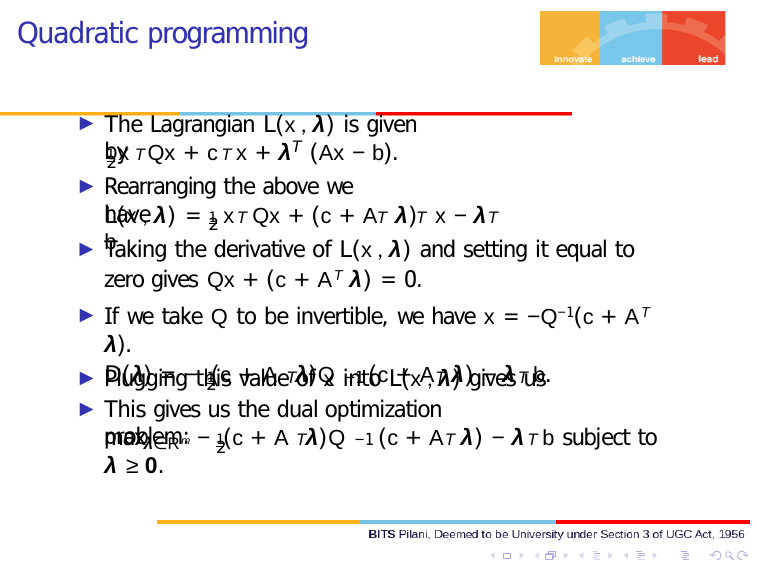

# Quadratic programming
The Lagrangian L(x , λ) is given by
1 T	T
T
x  Qx + c  x + λ (Ax − b).
2
Rearranging the above we have
1 T	T	T	T
L(x , λ) =  x  Qx + (c + A λ) x − λ b
2
Taking the derivative of L(x , λ) and setting it equal to zero gives Qx + (c + AT λ) = 0.
If we take Q to be invertible, we have x = −Q−1(c + AT λ).
Plugging this value of x into L(x , λ) gives us
1	T	−1	T	T
D(λ) = − (c + A λ)Q	(c + A λ) − λ b.
2
This gives us the dual optimization problem:
1	T	−1	T	T
max	m − (c + A λ)Q	(c + A λ) − λ b subject to
λ∈R
2
λ ≥ 0.